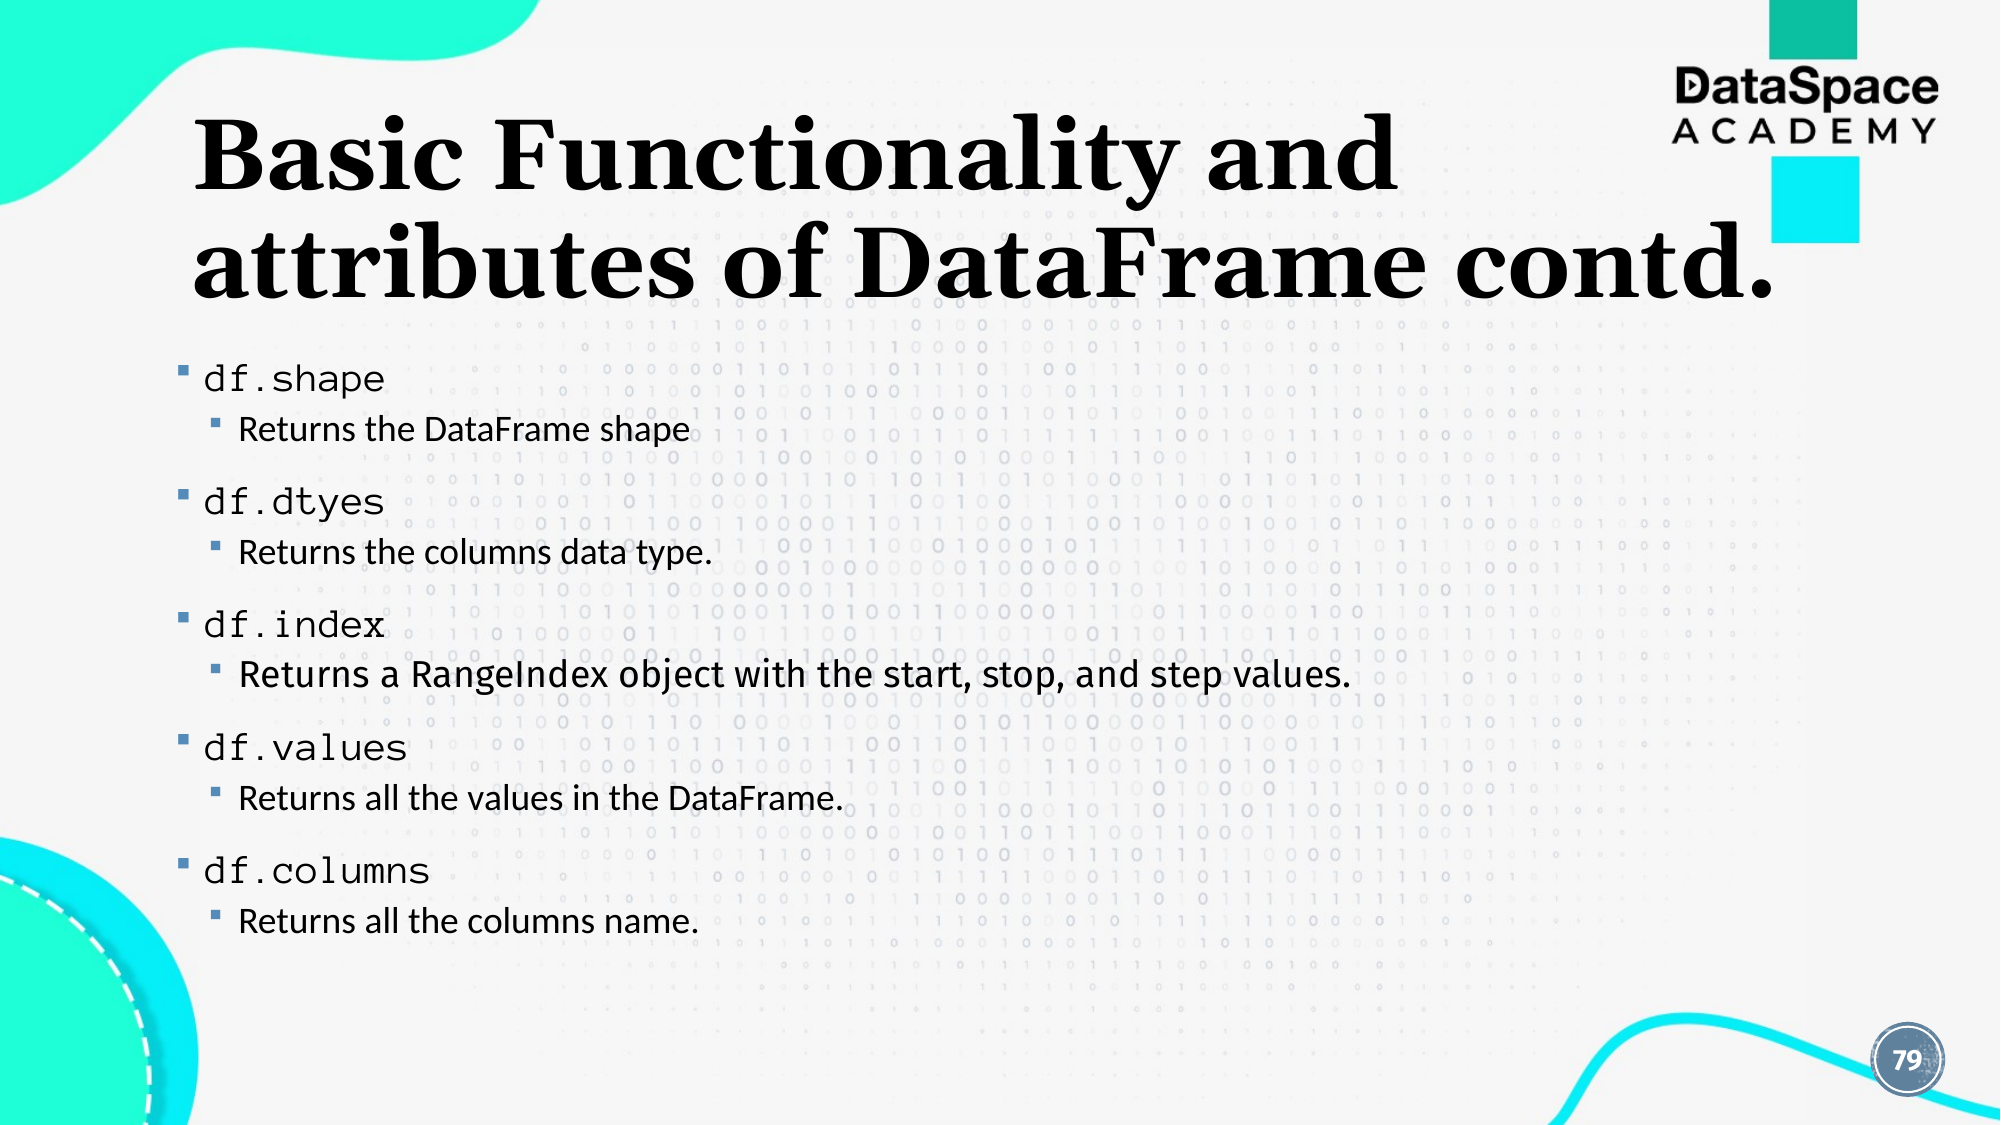

# Basic Functionality and attributes of DataFrame contd.
df.shape
Returns the DataFrame shape
df.dtyes
Returns the columns data type.
df.index
Returns a RangeIndex object with the start, stop, and step values.
df.values
Returns all the values in the DataFrame.
df.columns
Returns all the columns name.
79